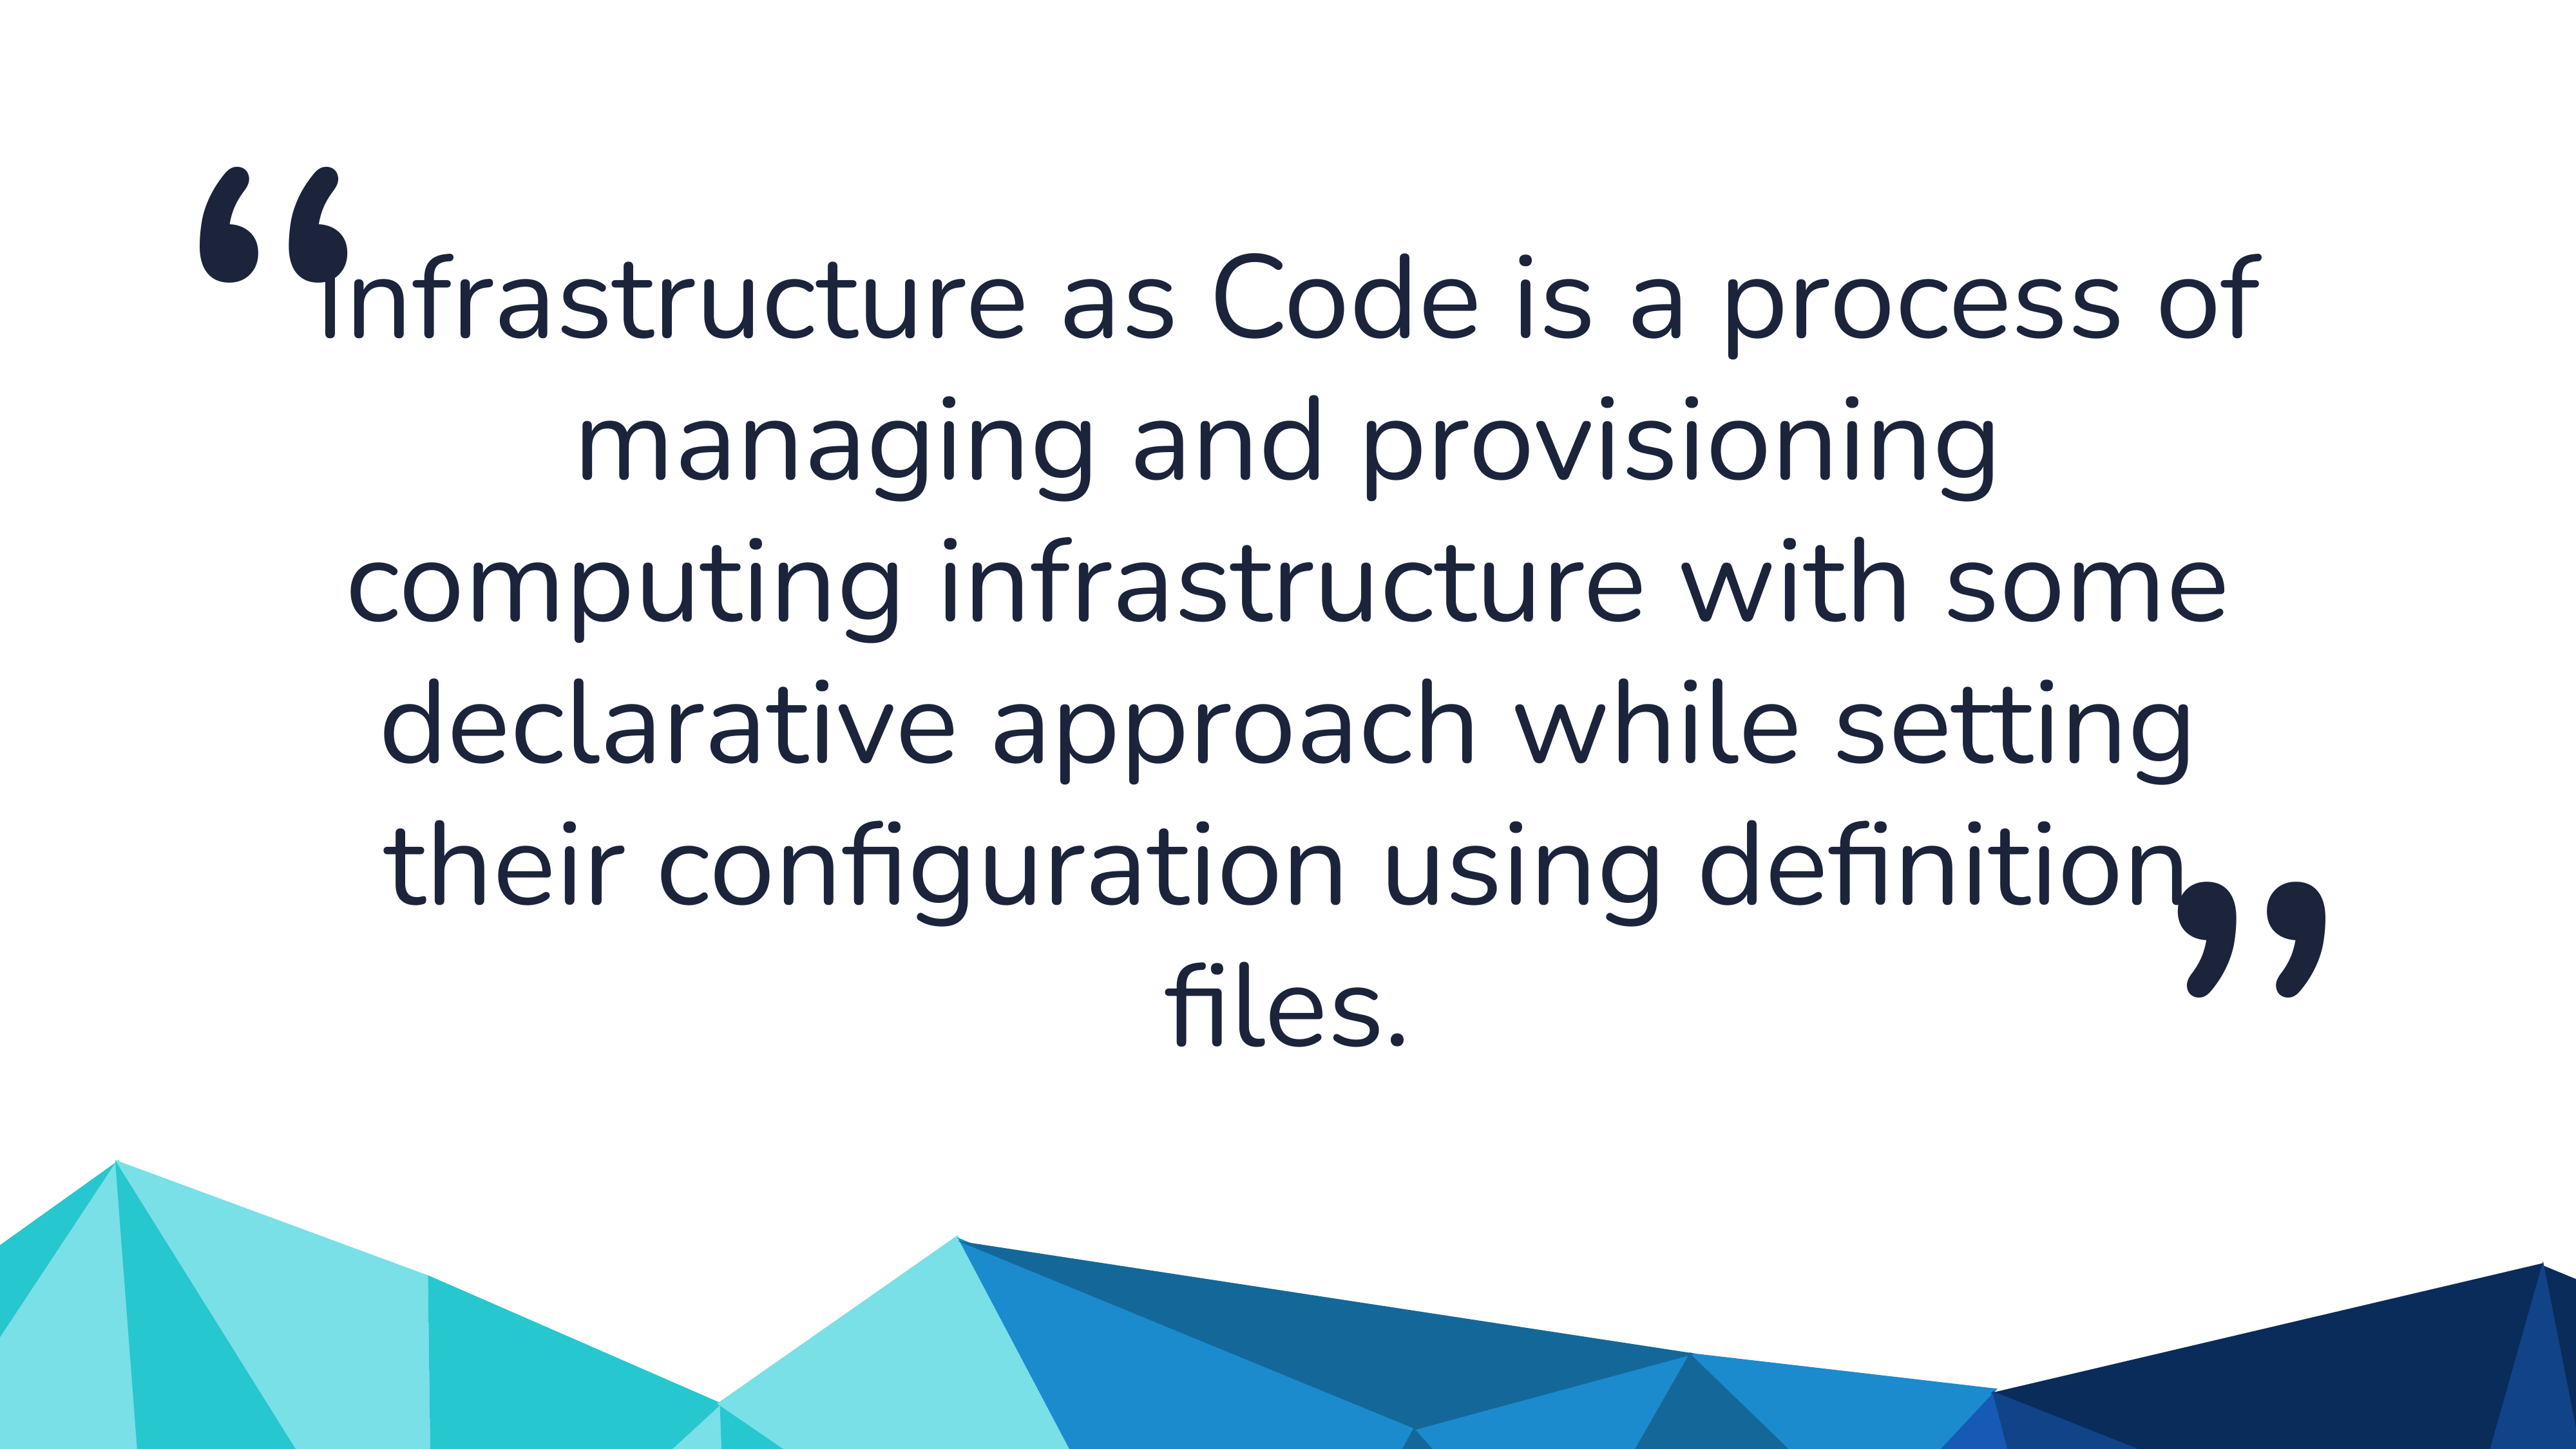

“
Infrastructure as Code is a process of managing and provisioning computing infrastructure with some declarative approach while setting their configuration using definition files.
“